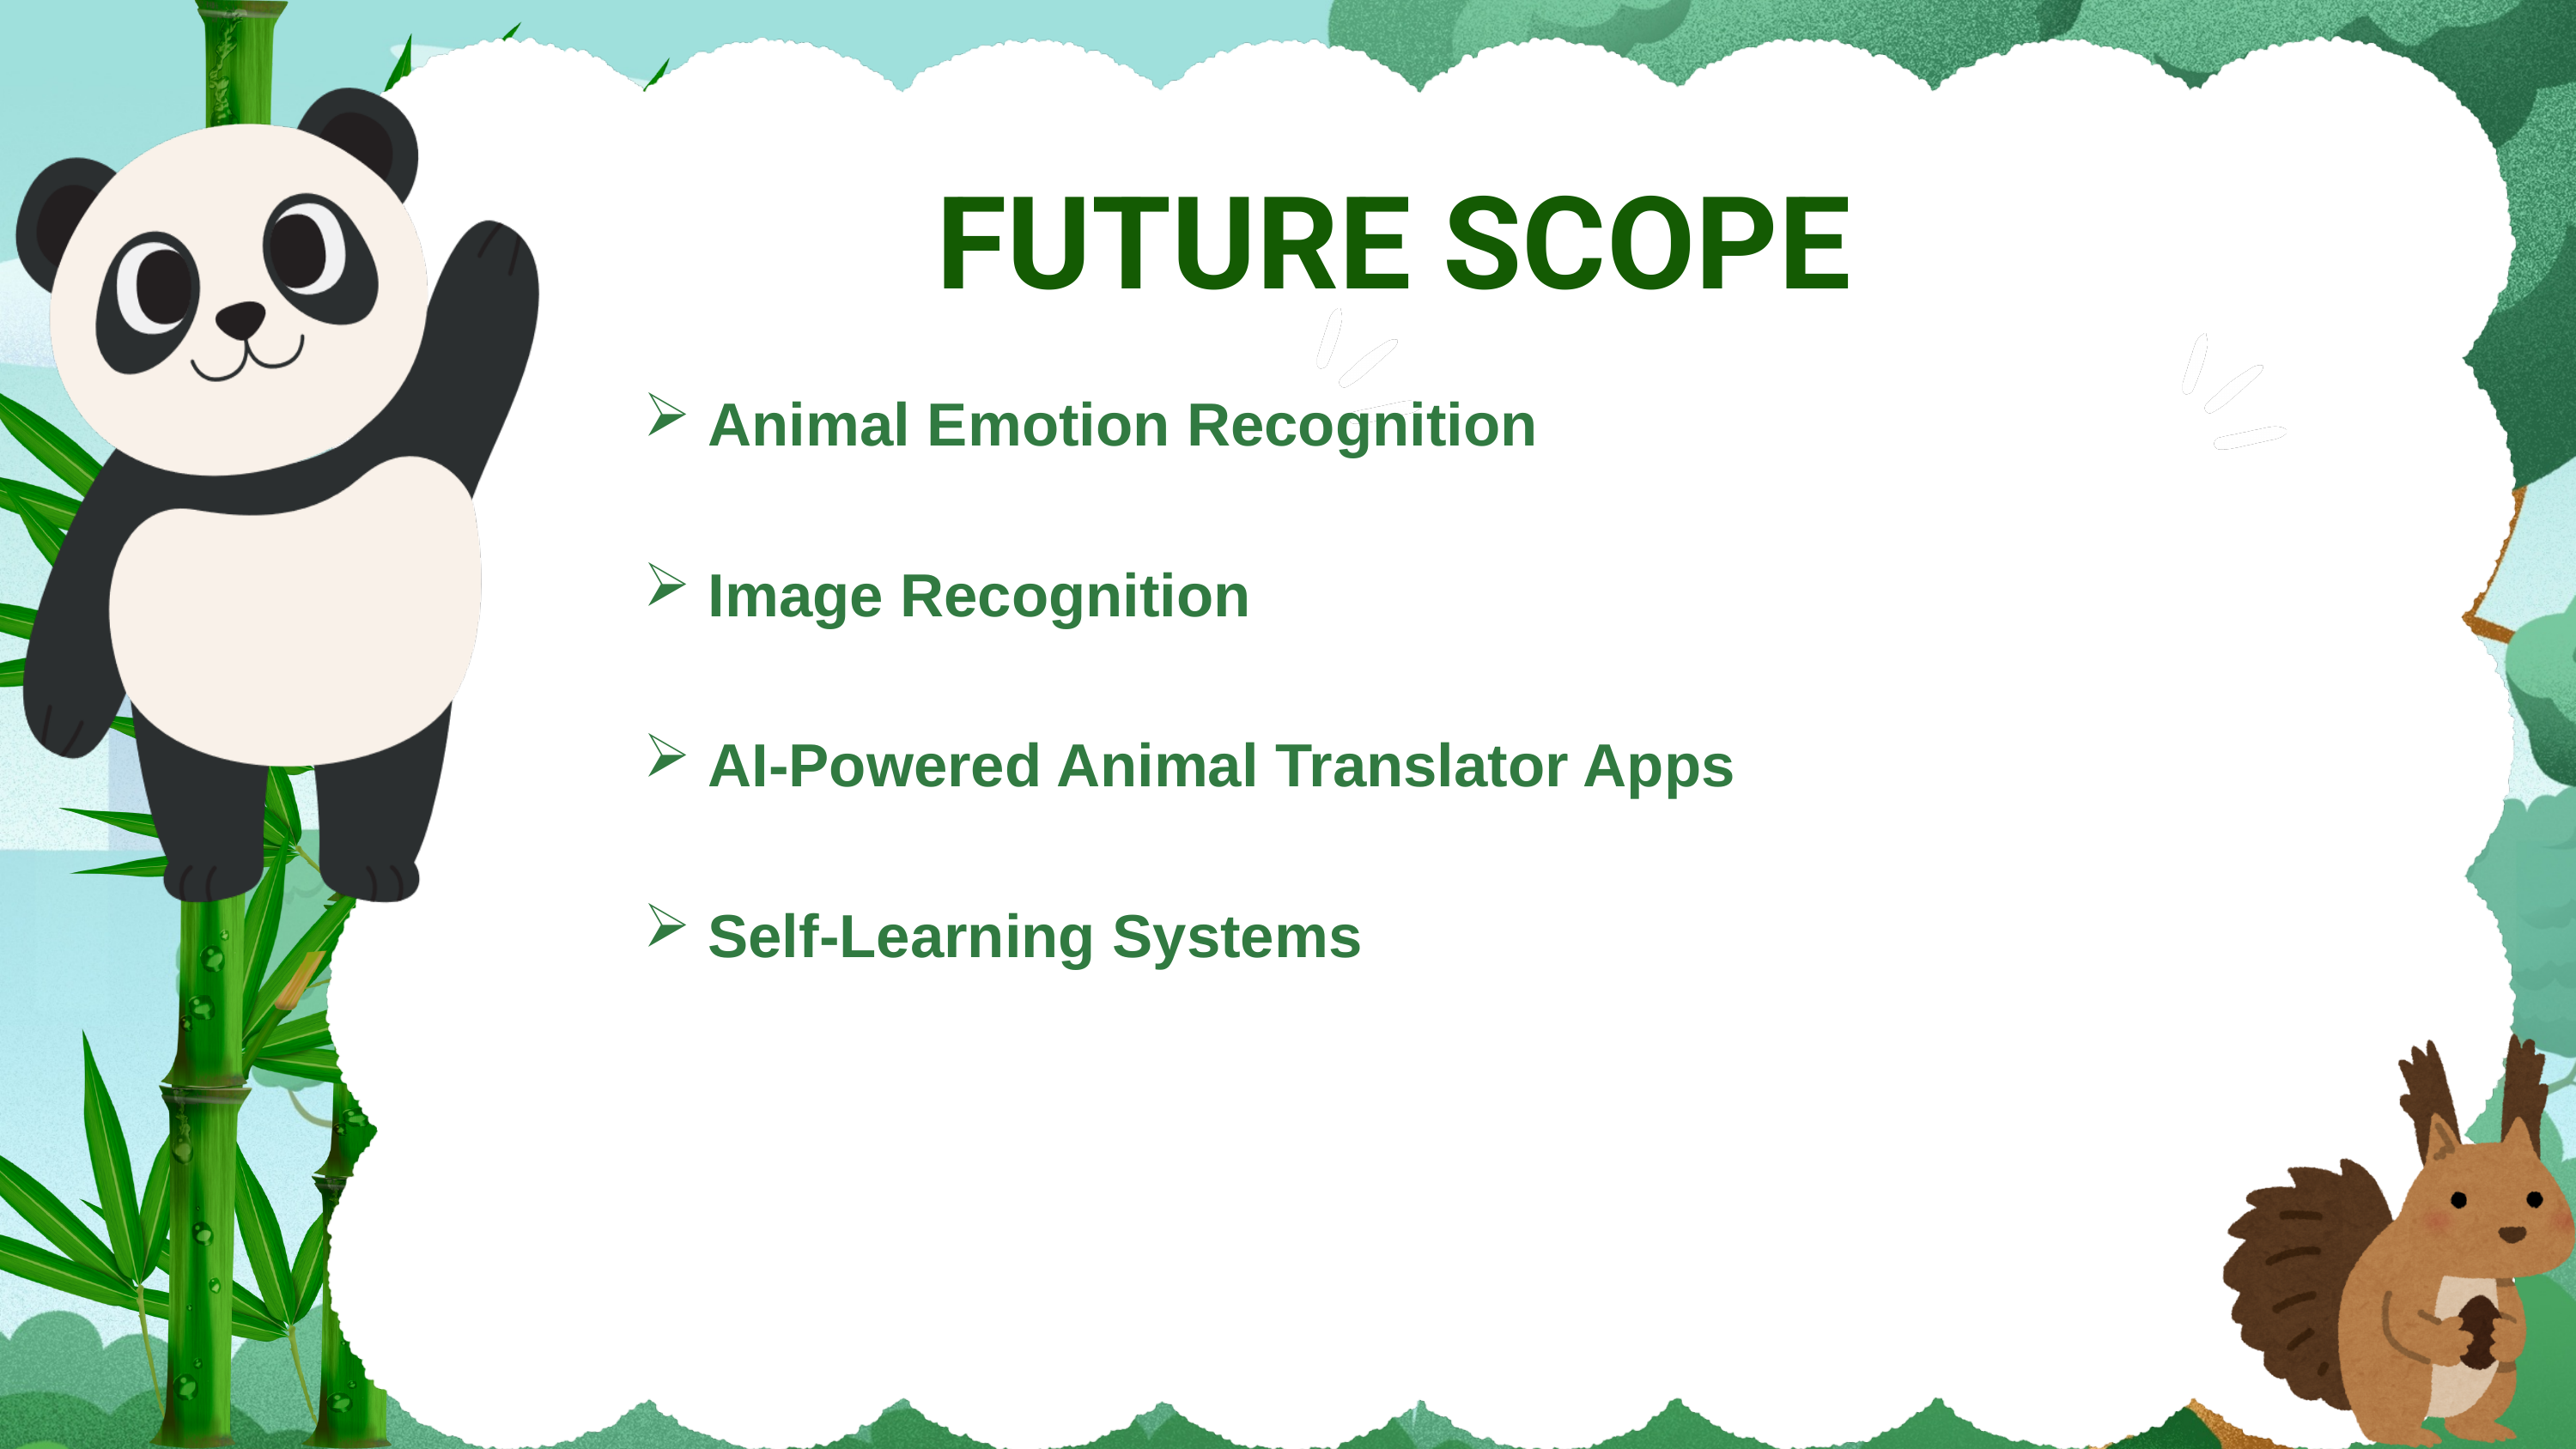

FUTURE SCOPE

Animal Emotion Recognition

Image Recognition

AI-Powered Animal Translator Apps

Self-Learning Systems